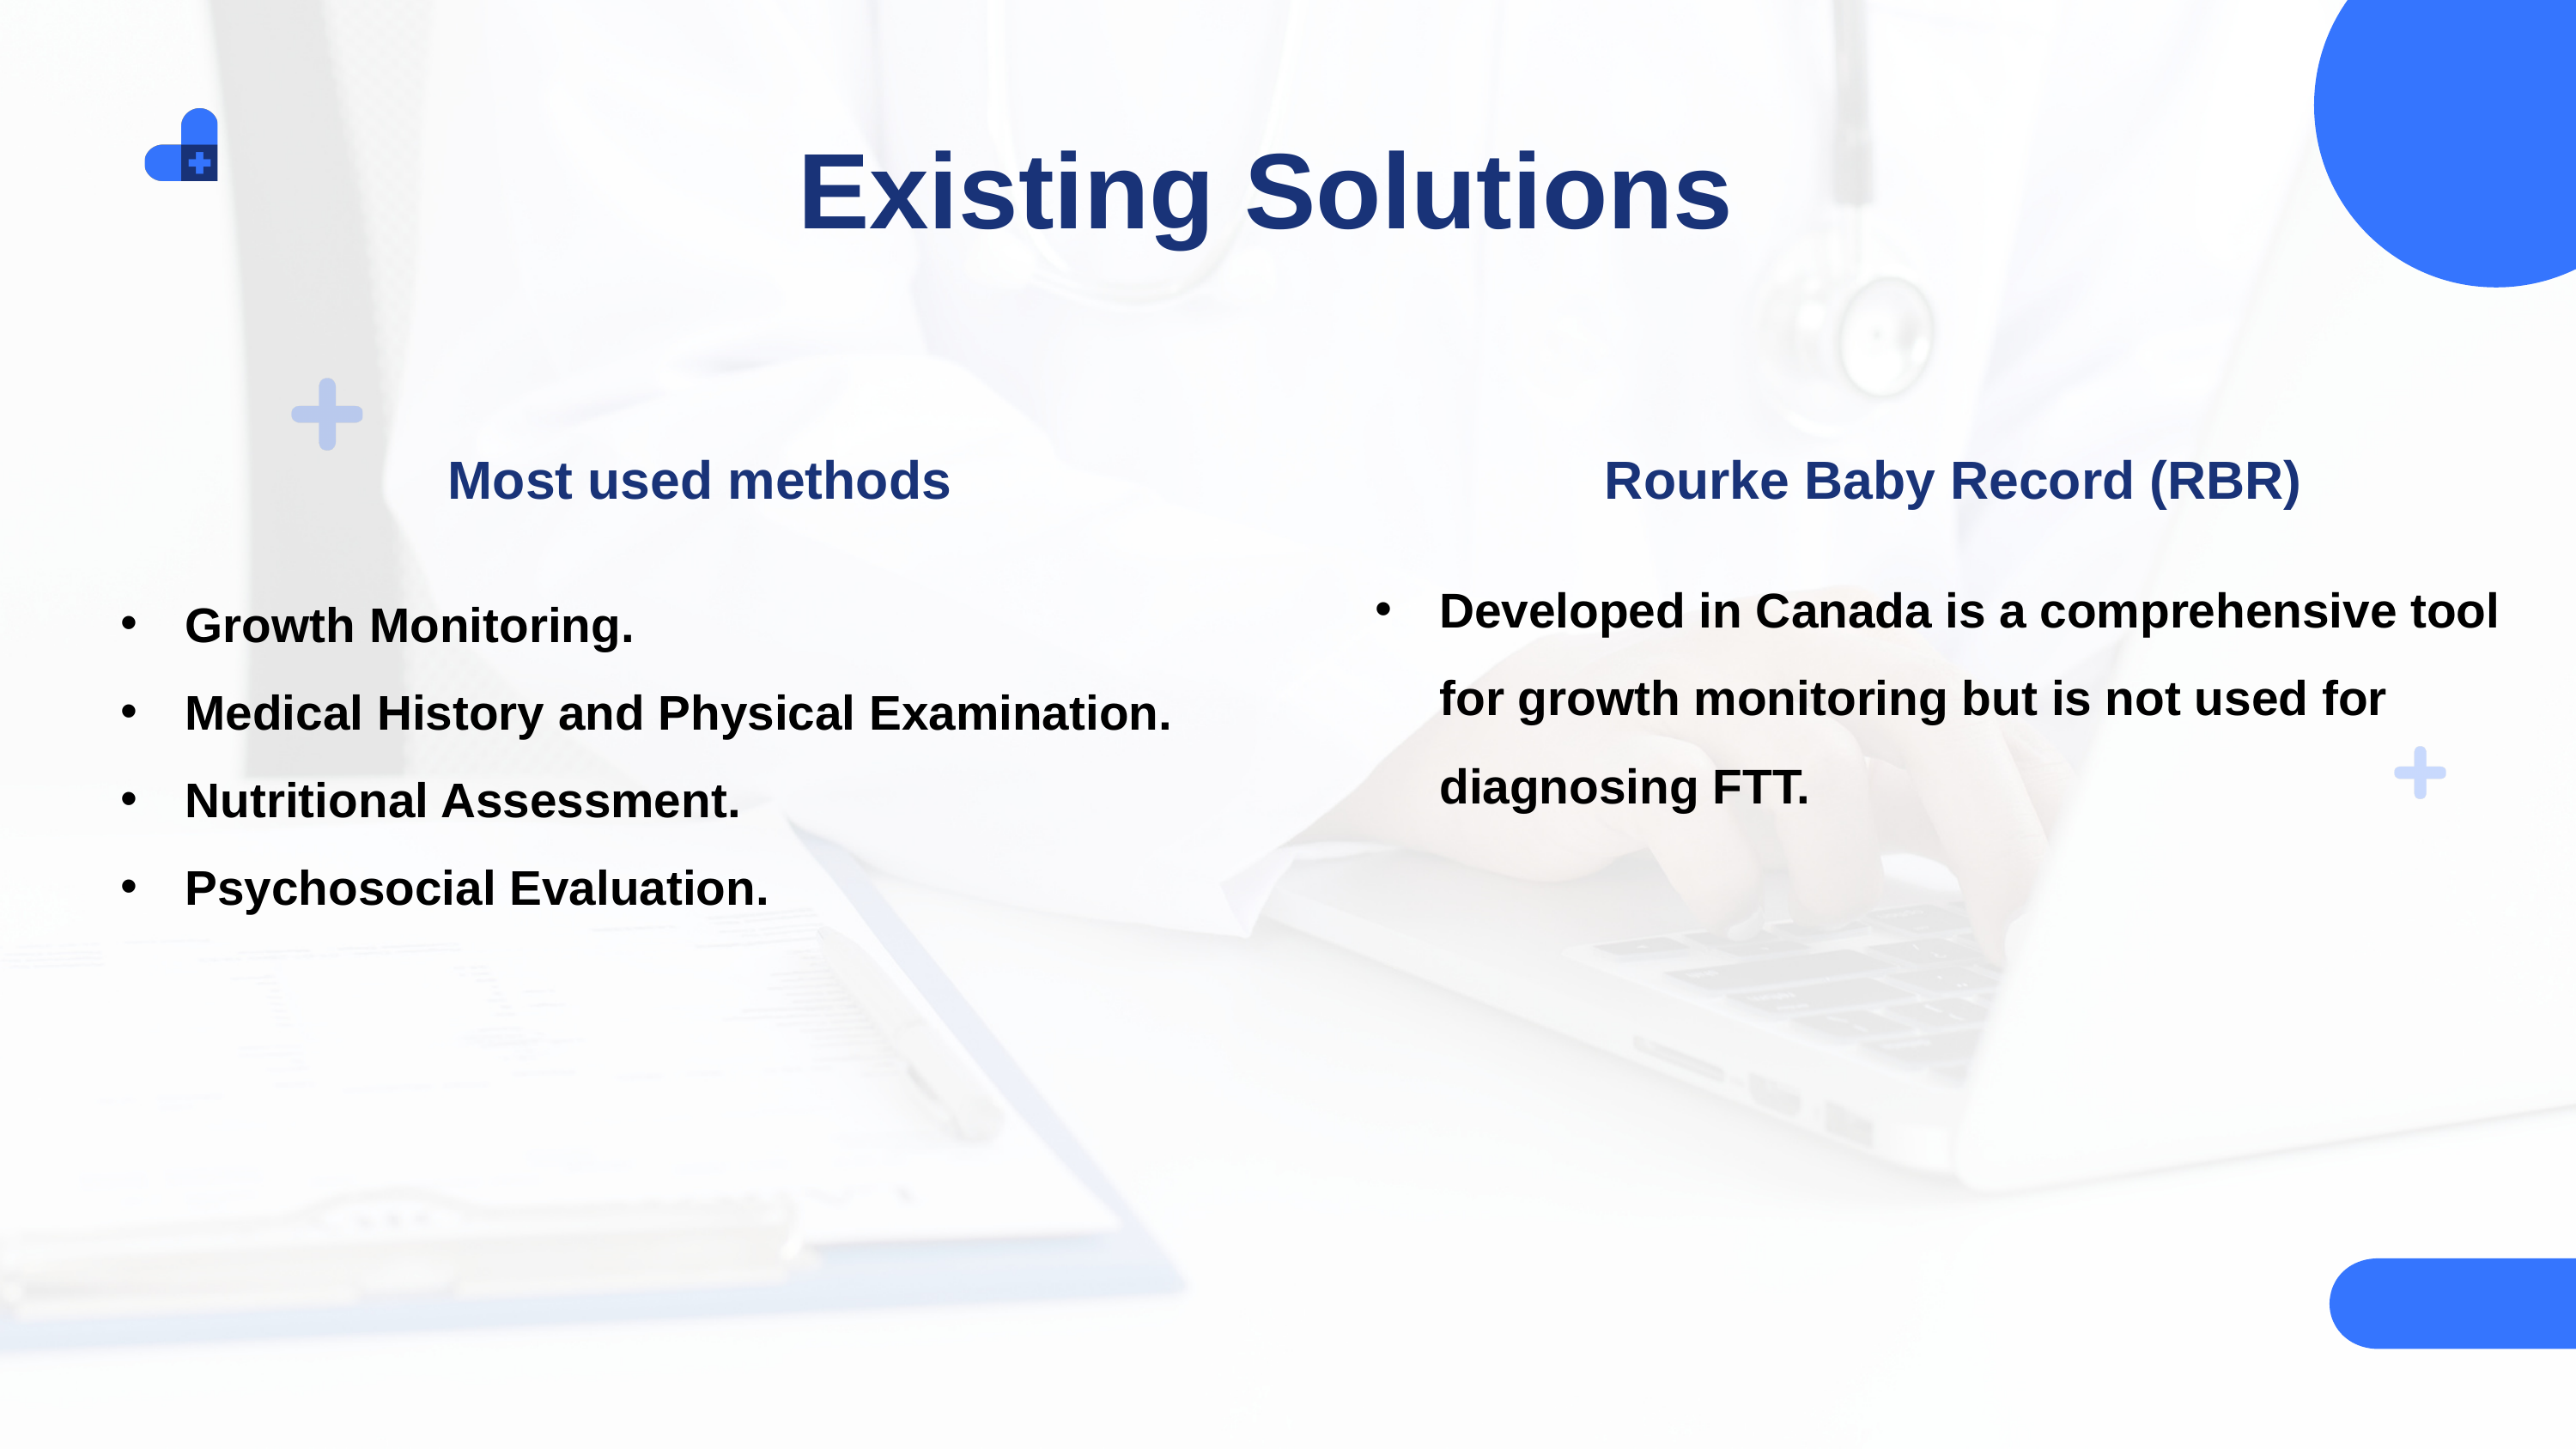

Existing Solutions

Most used methods

Growth Monitoring.
Medical History and Physical Examination.
Nutritional Assessment.
Psychosocial Evaluation.

Rourke Baby Record (RBR)

Developed in Canada is a comprehensive tool for growth monitoring but is not used for diagnosing FTT.